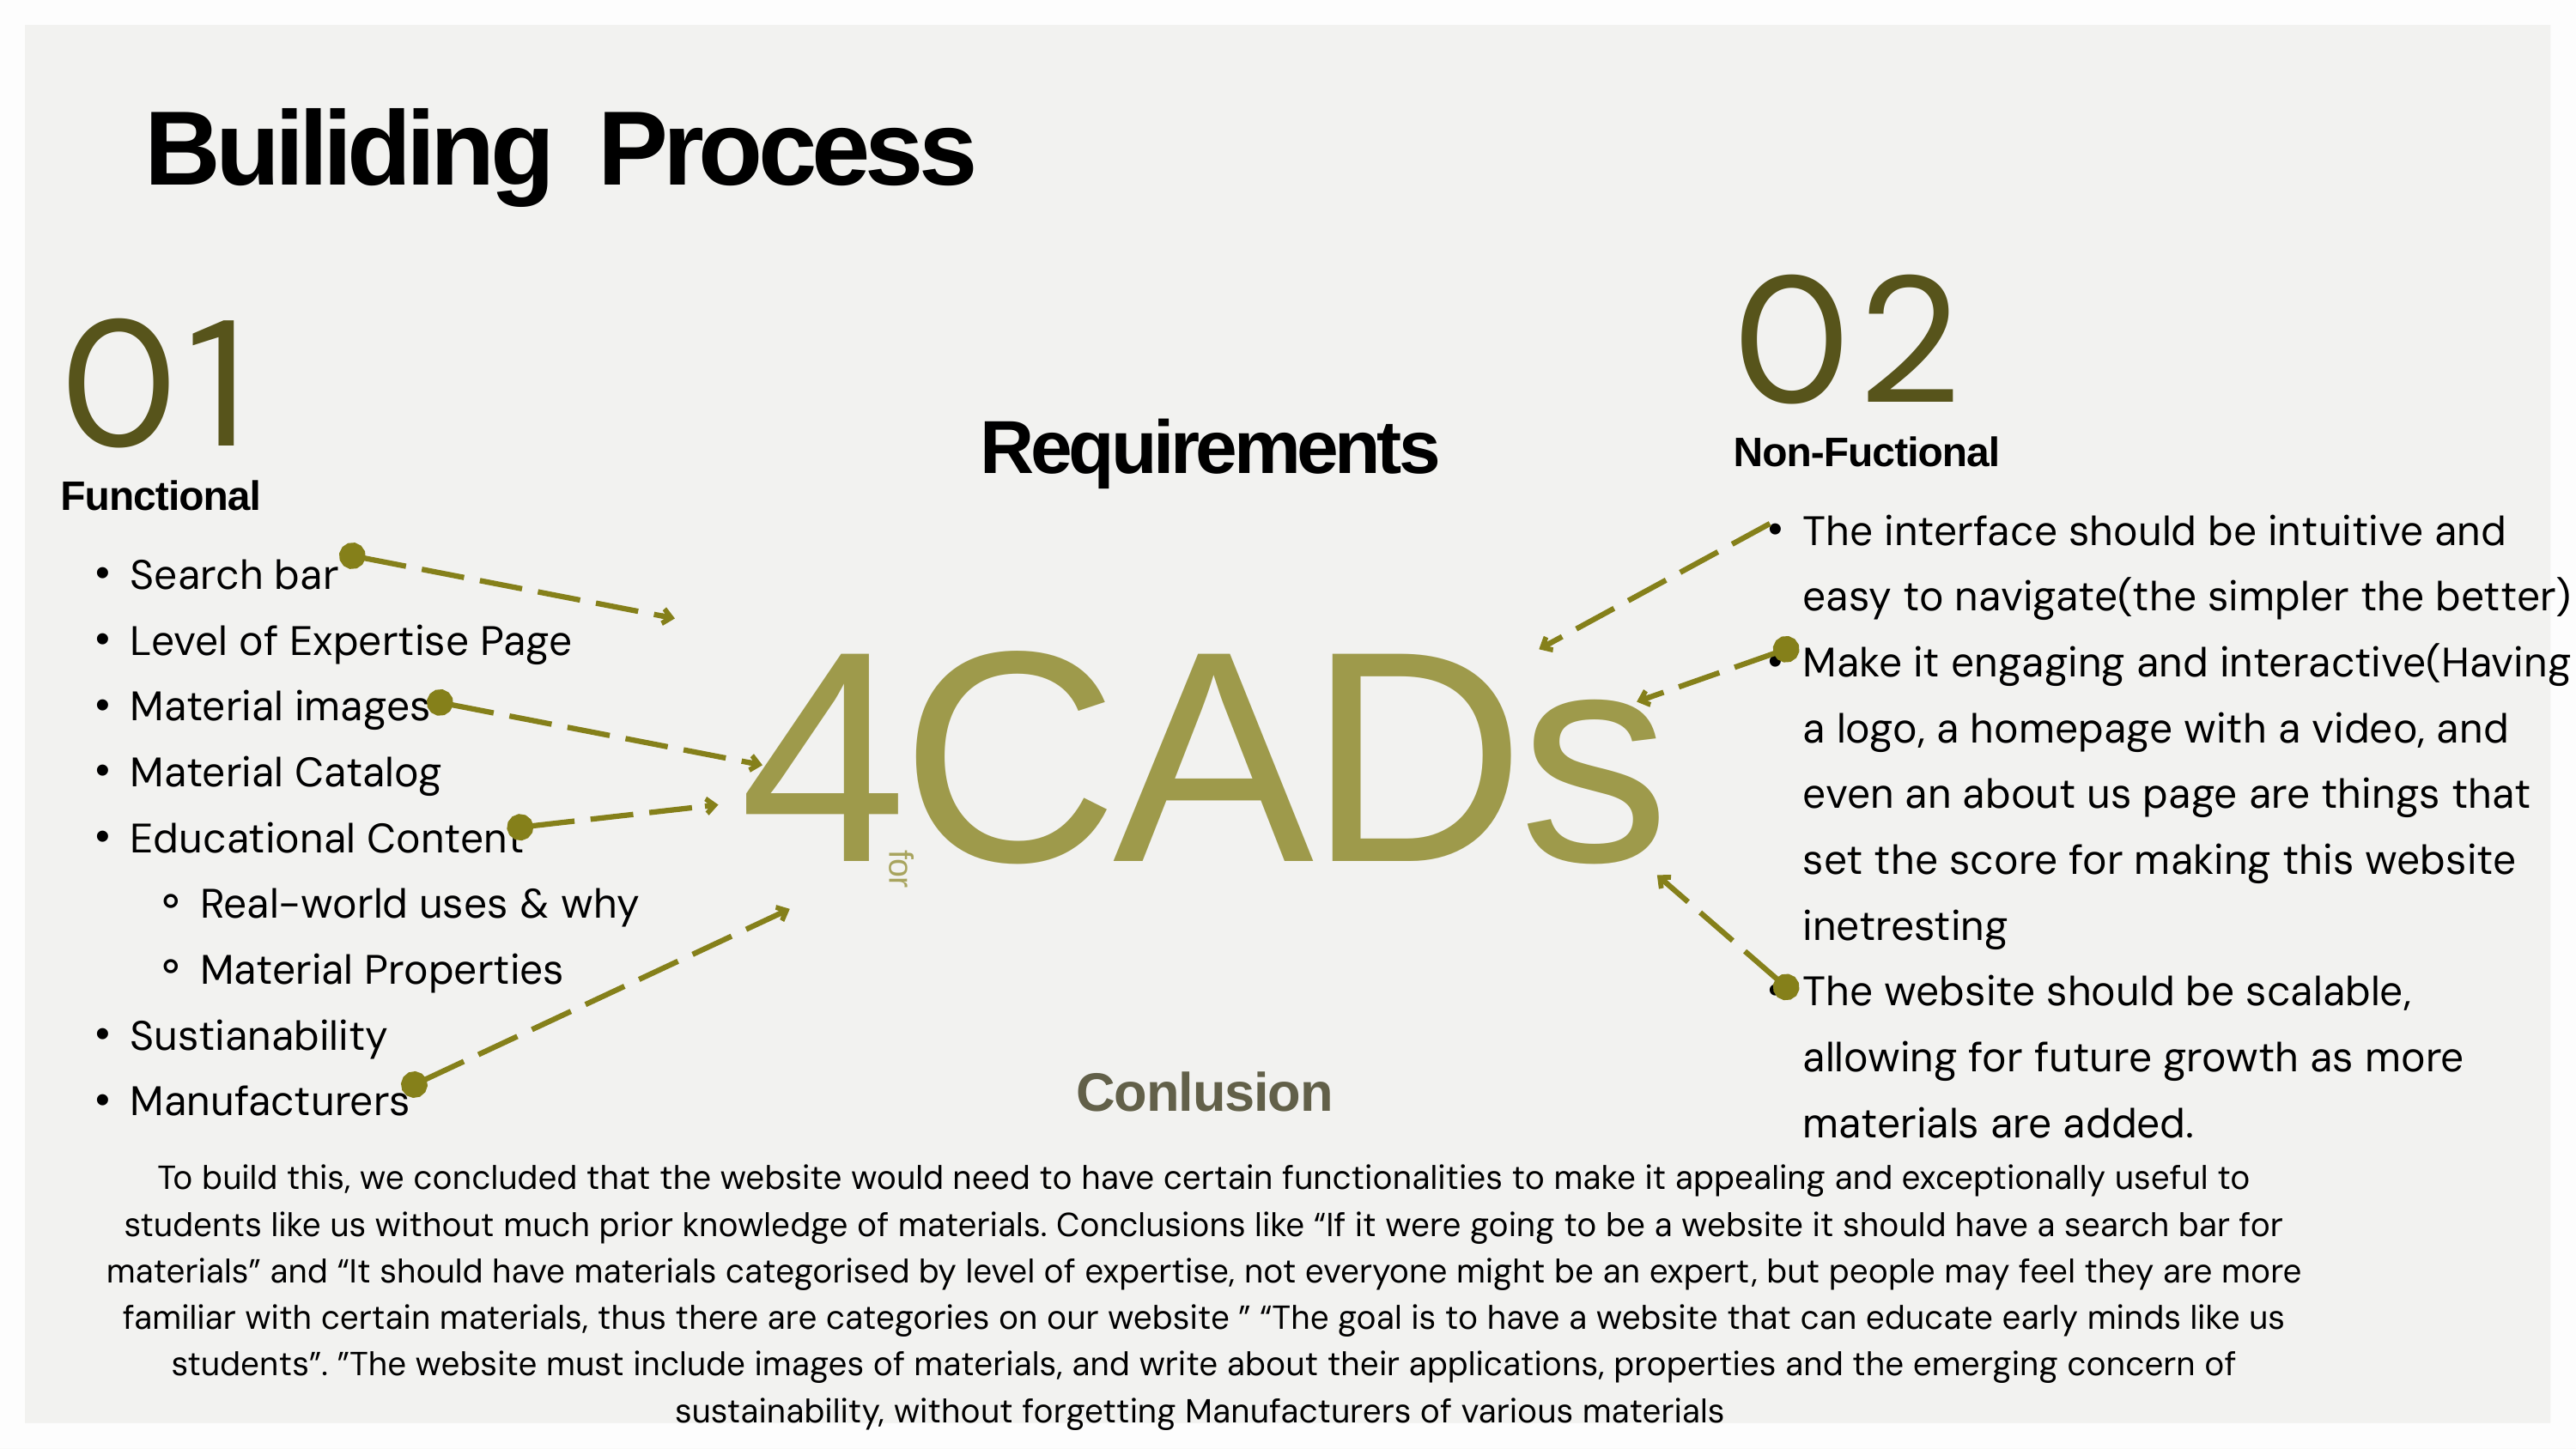

Builiding  Process
02
Non-Fuctional
The interface should be intuitive and easy to navigate(the simpler the better)
Make it engaging and interactive(Having a logo, a homepage with a video, and even an about us page are things that set the score for making this website inetresting
The website should be scalable, allowing for future growth as more materials are added.
01
Functional
Search bar
Level of Expertise Page
Material images
Material Catalog
Educational Content
Real-world uses & why
Material Properties
Sustianability
Manufacturers
 Requirements

4CADs
for

Conlusion
To build this, we concluded that the website would need to have certain functionalities to make it appealing and exceptionally useful to students like us without much prior knowledge of materials. Conclusions like “If it were going to be a website it should have a search bar for materials” and “It should have materials categorised by level of expertise, not everyone might be an expert, but people may feel they are more familiar with certain materials, thus there are categories on our website ” “The goal is to have a website that can educate early minds like us students”. ”The website must include images of materials, and write about their applications, properties and the emerging concern of sustainability, without forgetting Manufacturers of various materials